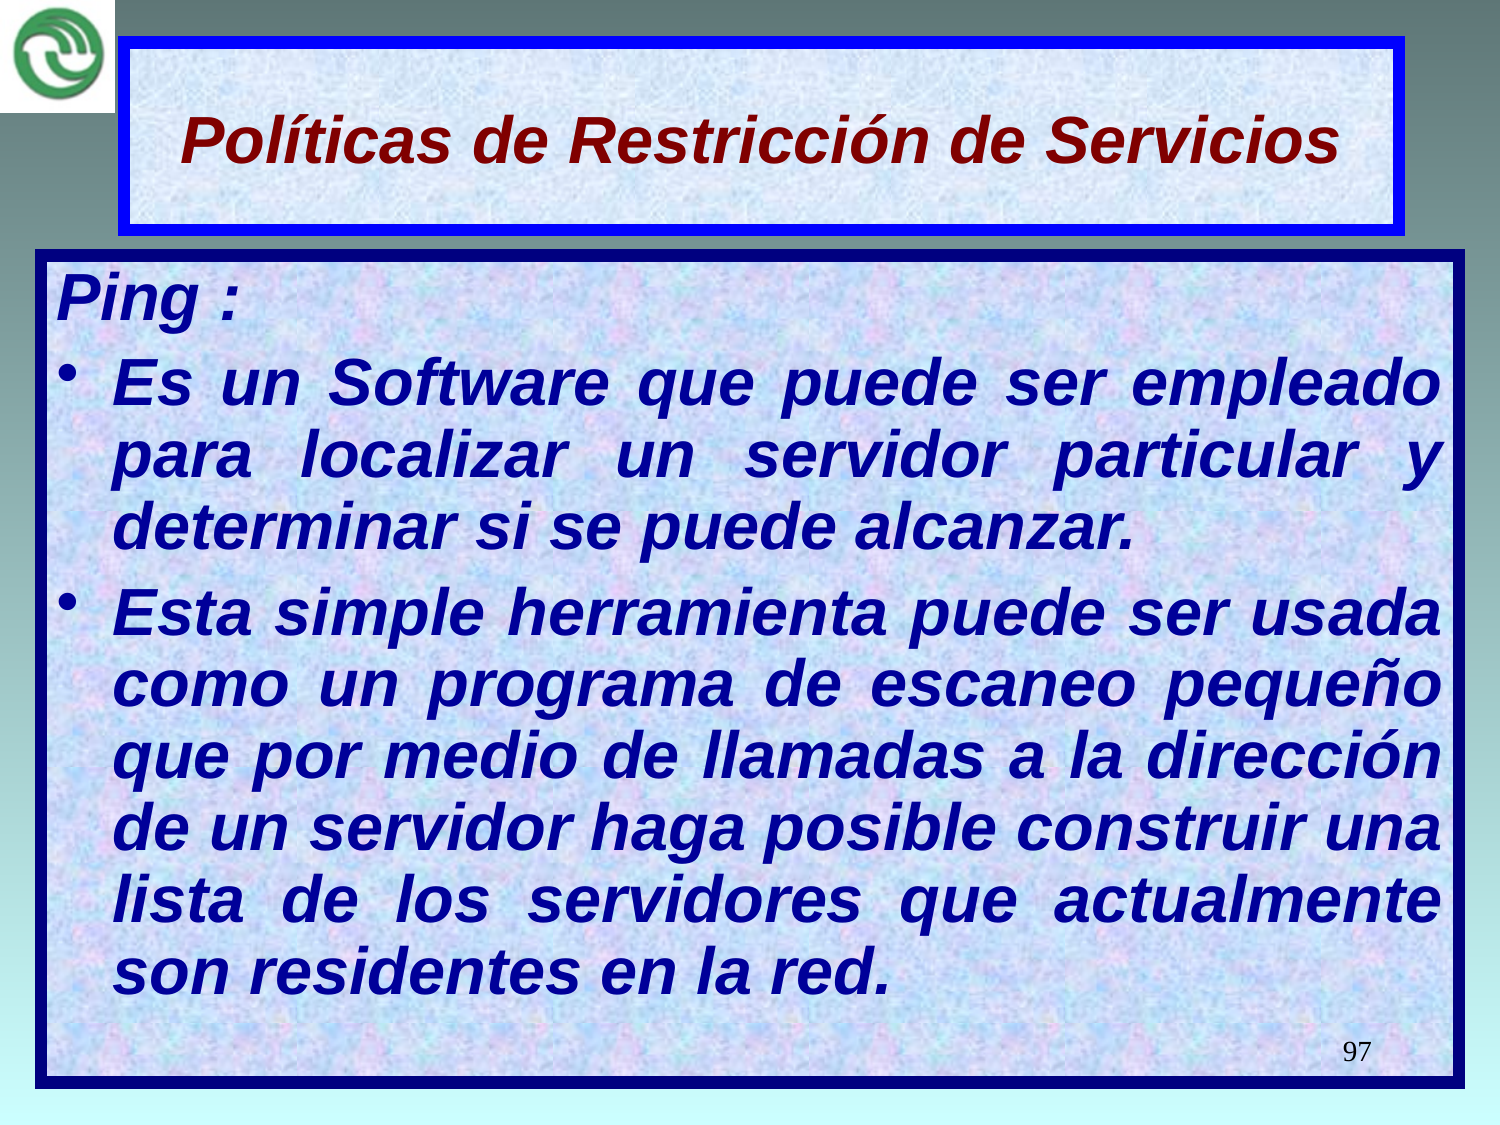

# Políticas de Restricción de Servicios
Ping :
Es un Software que puede ser empleado para localizar un servidor particular y determinar si se puede alcanzar.
Esta simple herramienta puede ser usada como un programa de escaneo pequeño que por medio de llamadas a la dirección de un servidor haga posible construir una lista de los servidores que actualmente son residentes en la red.
97